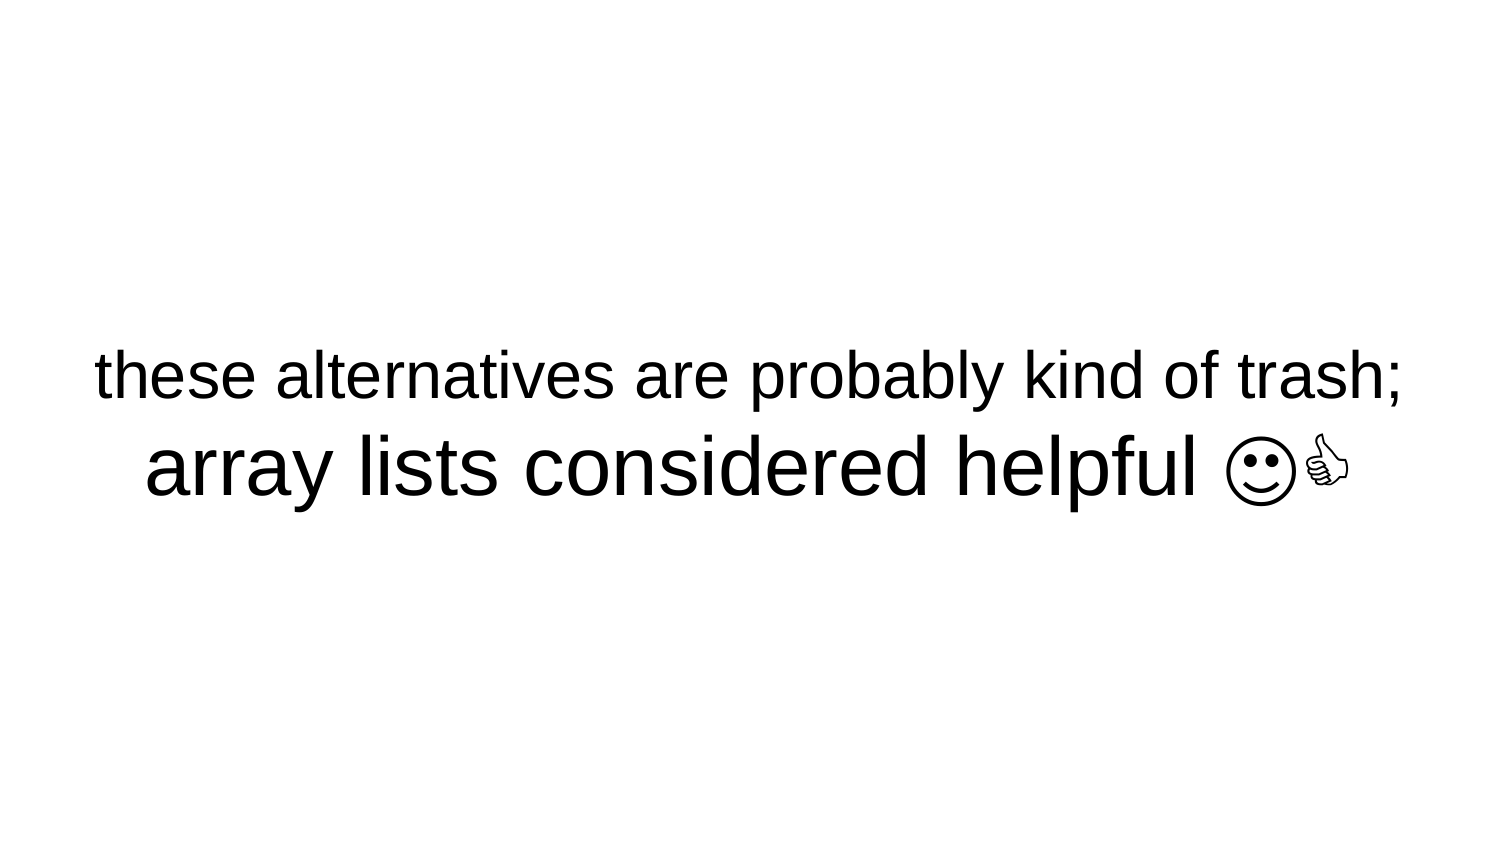

# these alternatives are probably kind of trash; array lists considered helpful 🙂👍